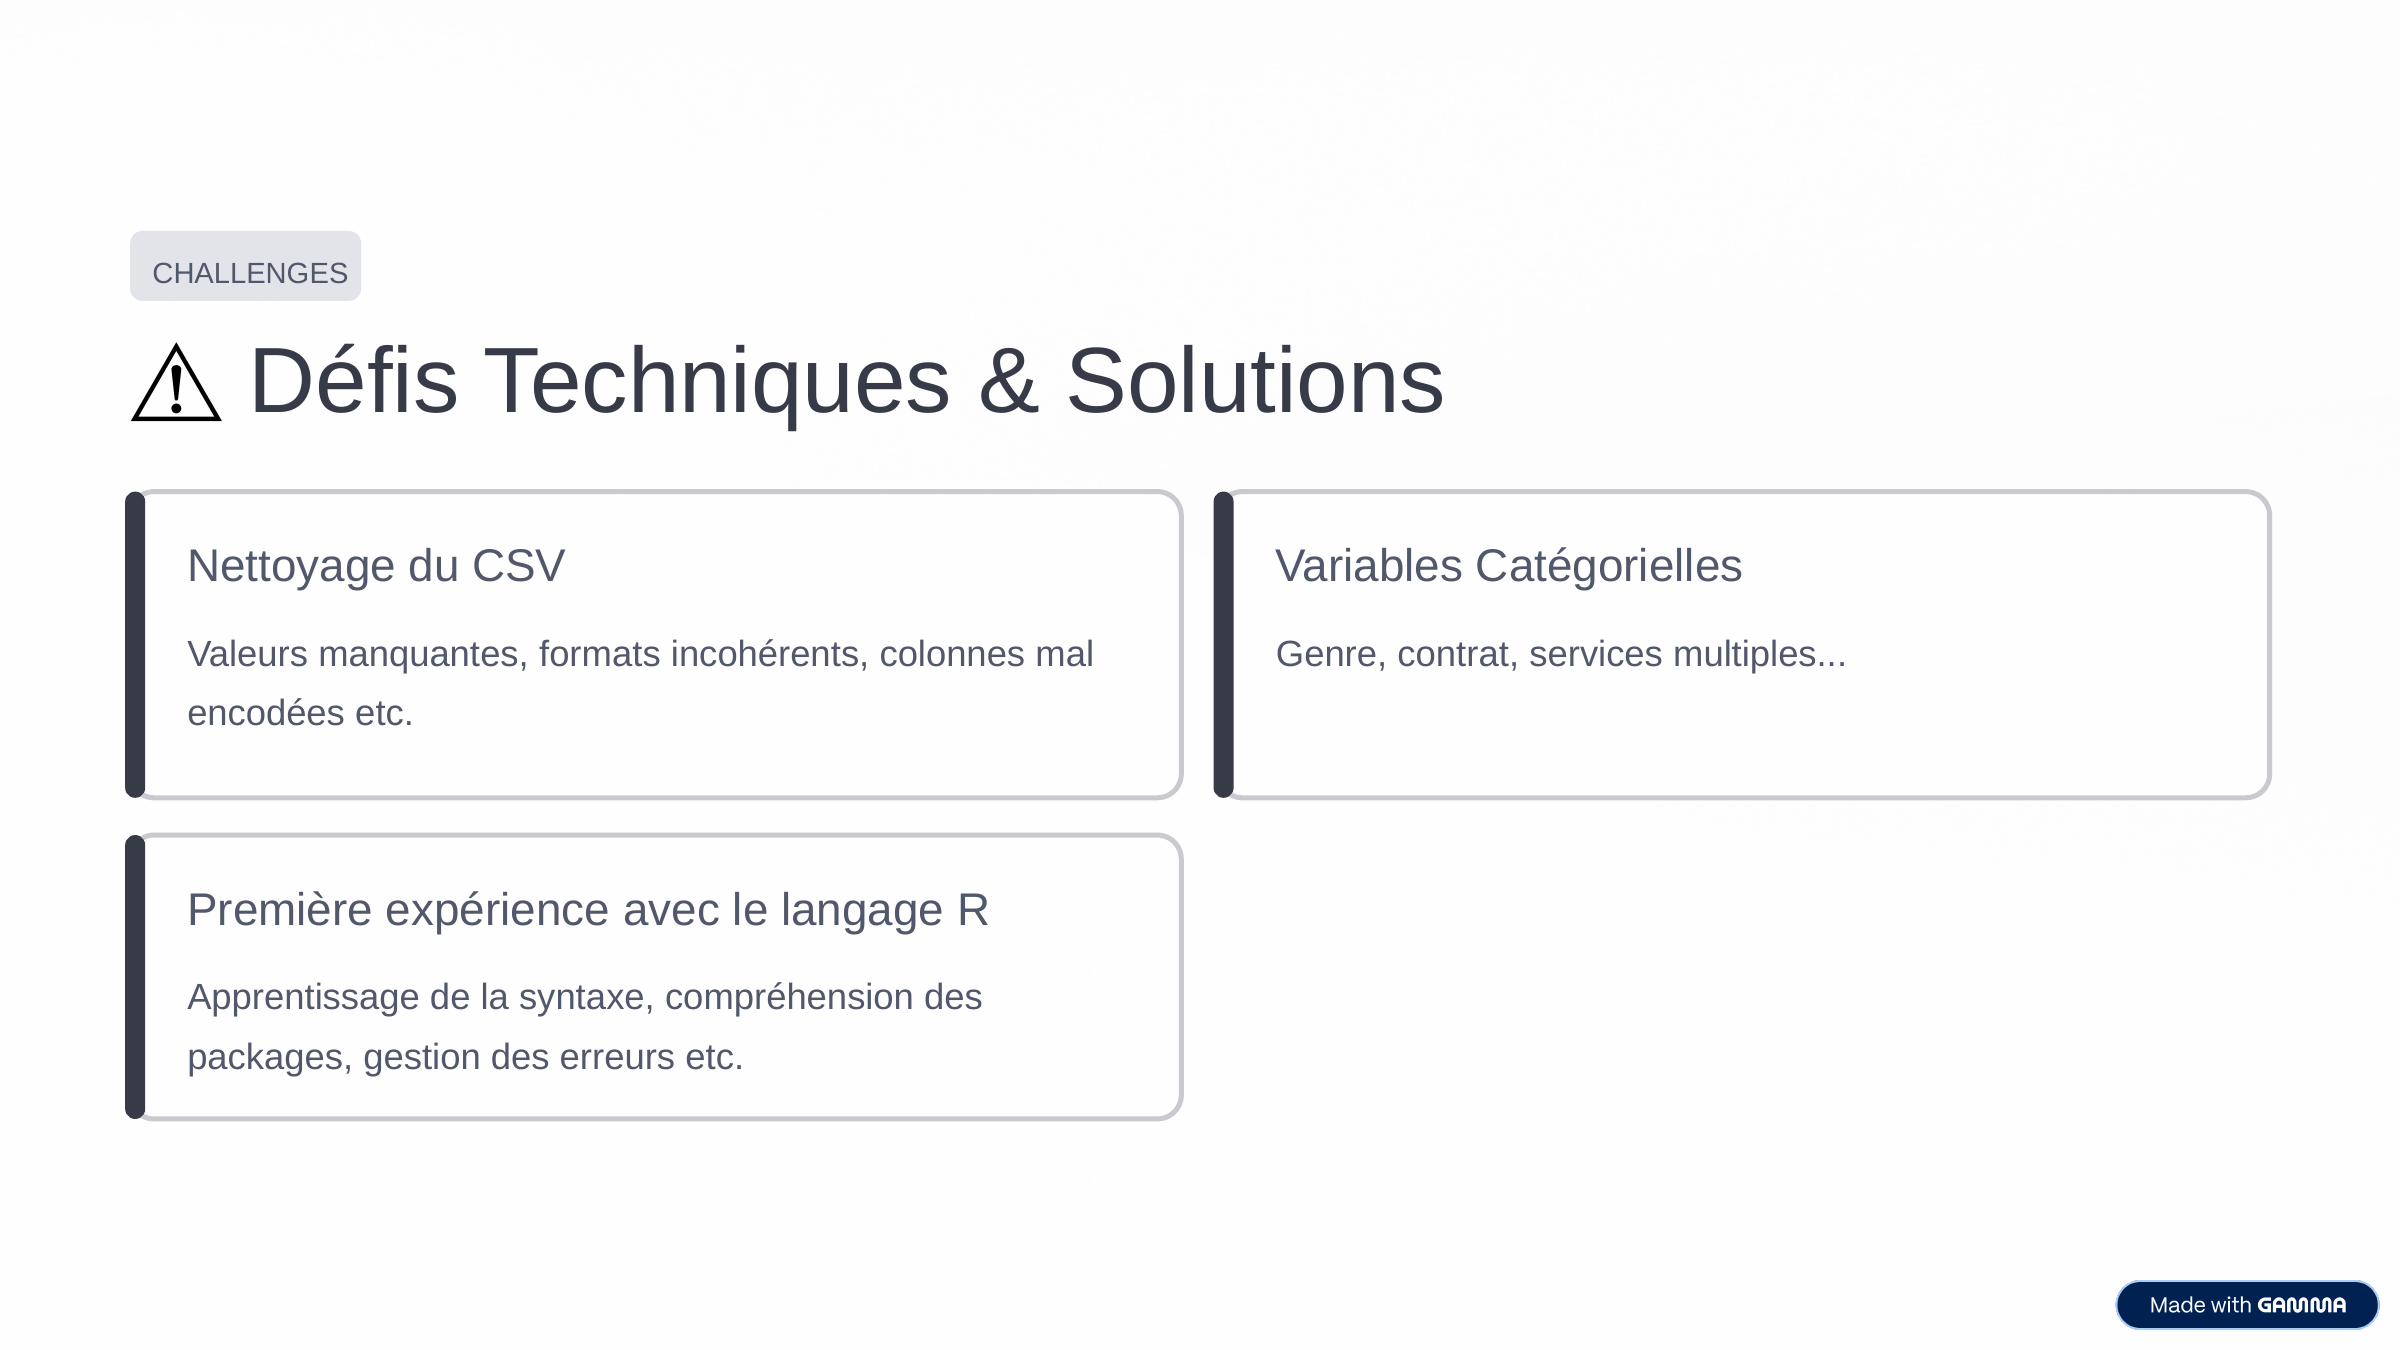

CHALLENGES
⚠️ Défis Techniques & Solutions

Nettoyage du CSV
Variables Catégorielles
Valeurs manquantes, formats incohérents, colonnes mal encodées etc.
Genre, contrat, services multiples...

Première expérience avec le langage R
Apprentissage de la syntaxe, compréhension des packages, gestion des erreurs etc.